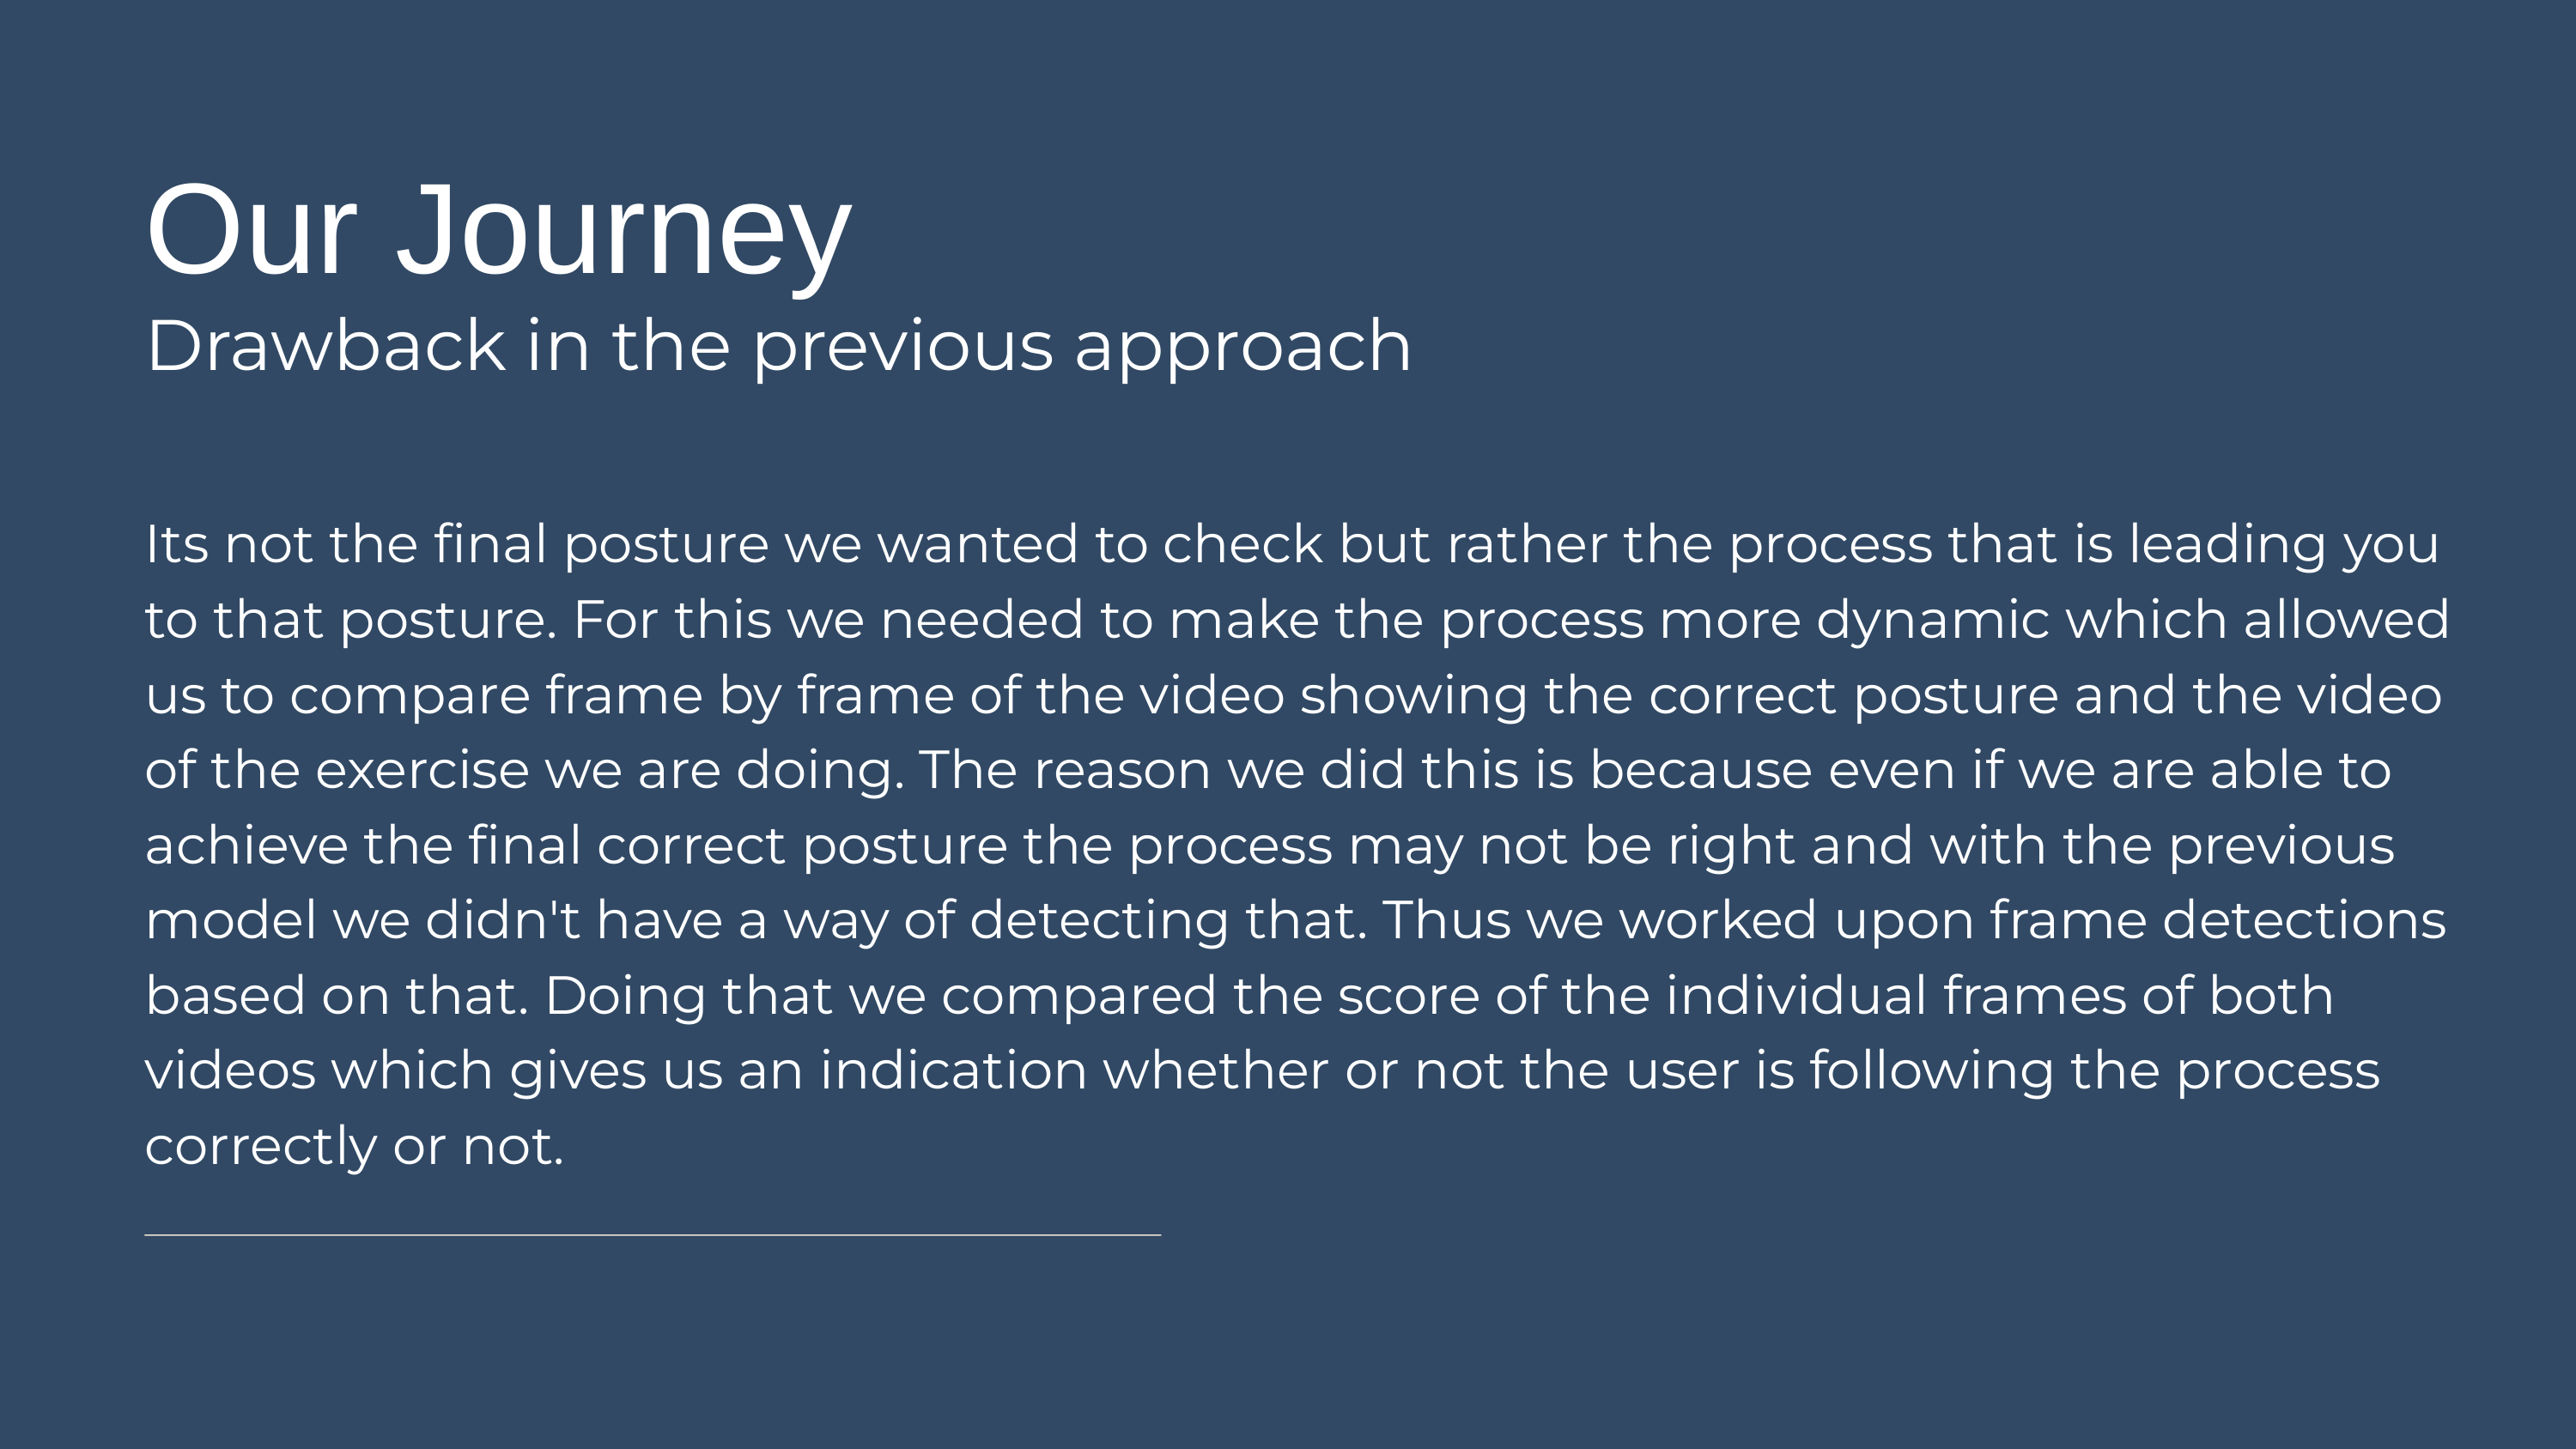

Our Journey
Drawback in the previous approach
Its not the final posture we wanted to check but rather the process that is leading you to that posture. For this we needed to make the process more dynamic which allowed us to compare frame by frame of the video showing the correct posture and the video of the exercise we are doing. The reason we did this is because even if we are able to achieve the final correct posture the process may not be right and with the previous model we didn't have a way of detecting that. Thus we worked upon frame detections based on that. Doing that we compared the score of the individual frames of both videos which gives us an indication whether or not the user is following the process correctly or not.